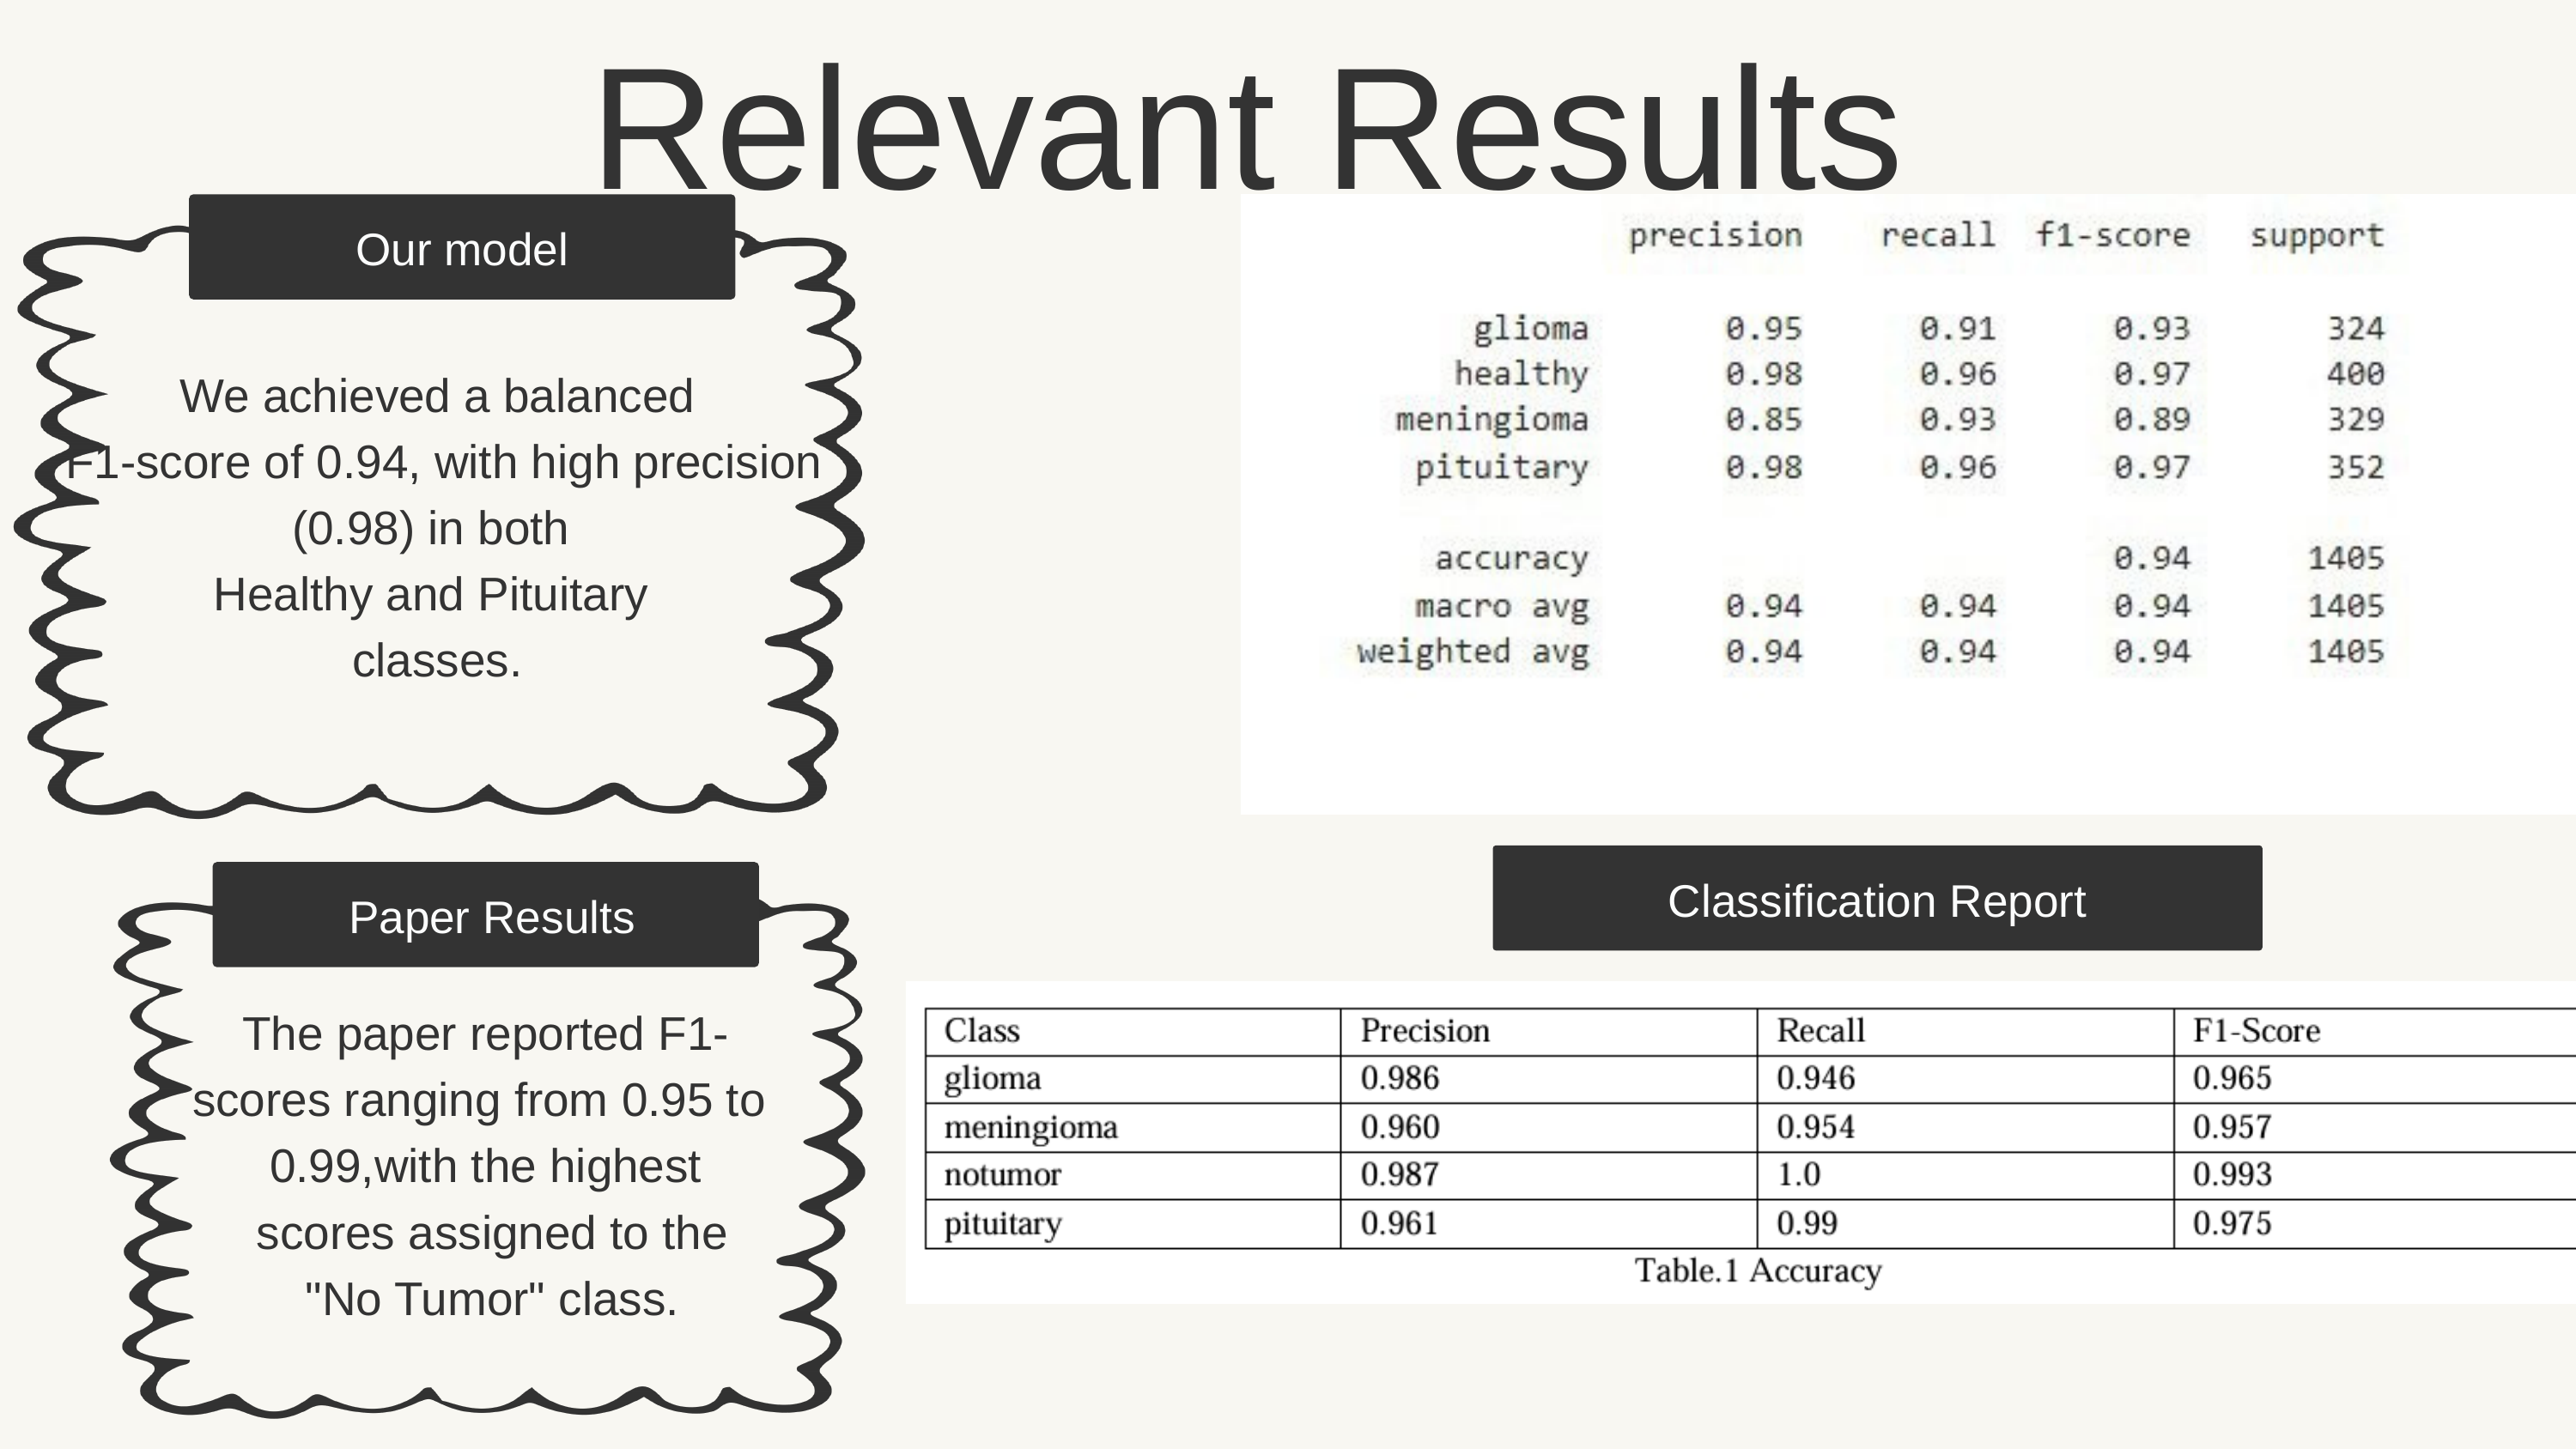

Relevant Results

Our model

We achieved a balanced
 F1-score of 0.94, with high precision (0.98) in both
Healthy and Pituitary
classes.

Classification Report

 Paper Results

The paper reported F1-
scores ranging from 0.95 to
0.99,with the highest
 scores assigned to the
 "No Tumor" class.